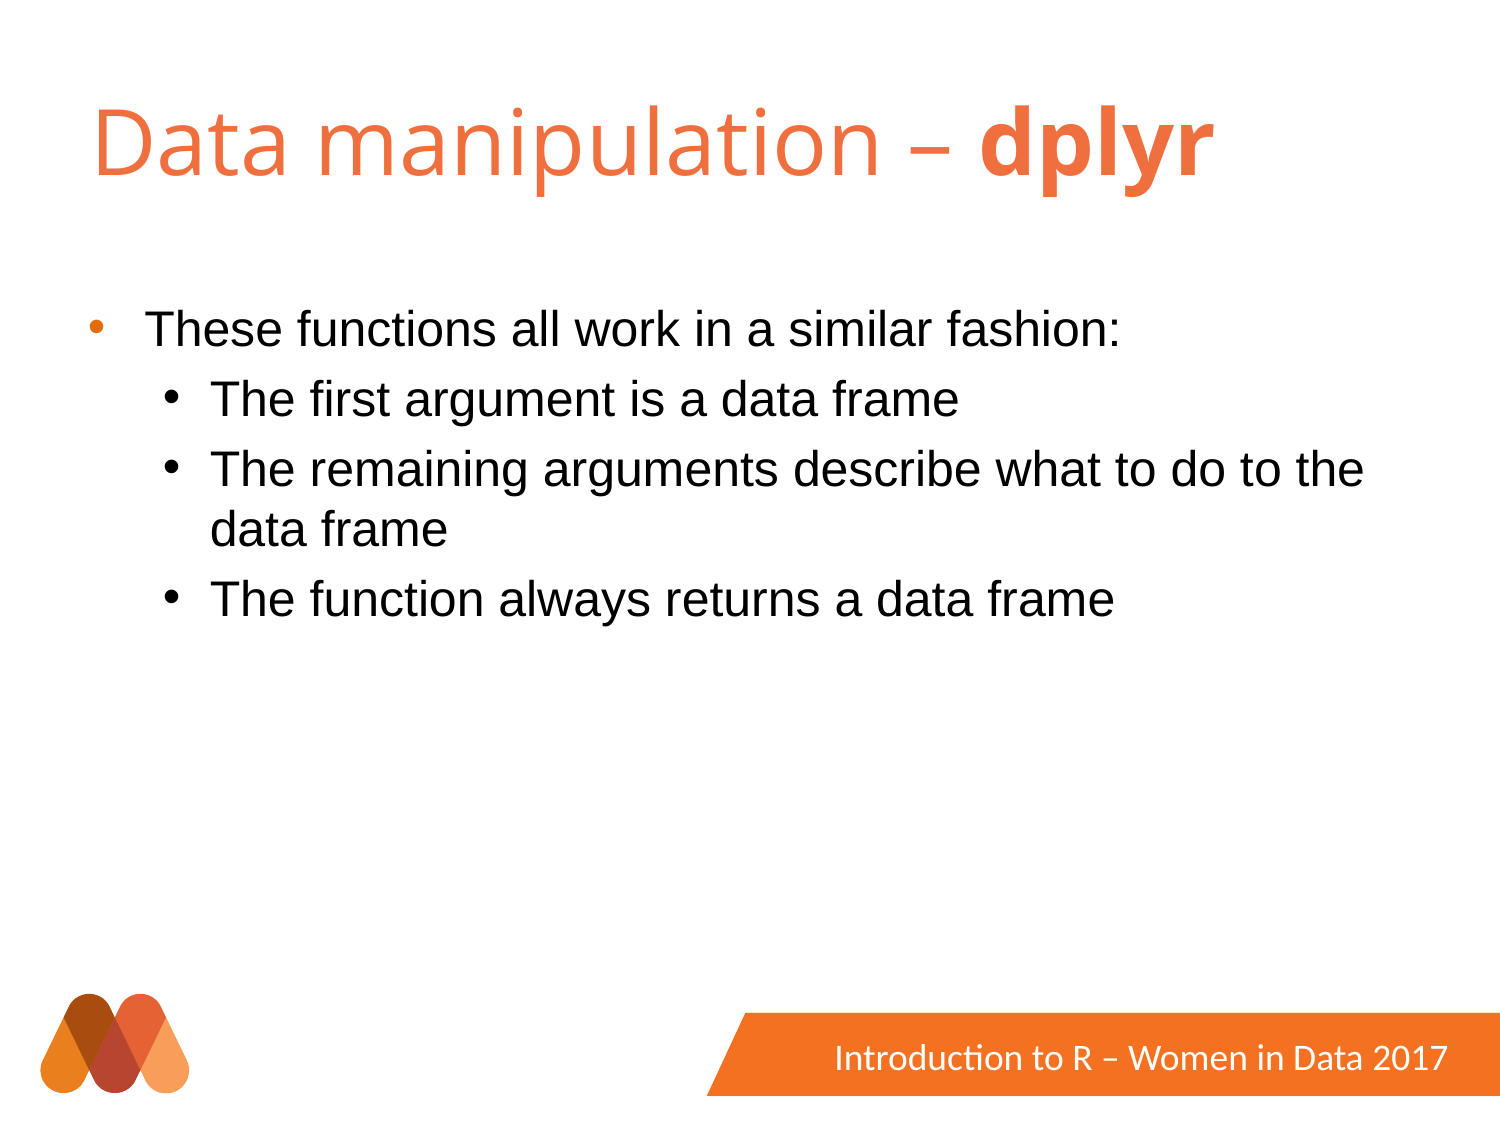

# Data manipulation – dplyr

These functions all work in a similar fashion:
The first argument is a data frame
The remaining arguments describe what to do to the data frame
The function always returns a data frame

Introduction to R – Women in Data 2017